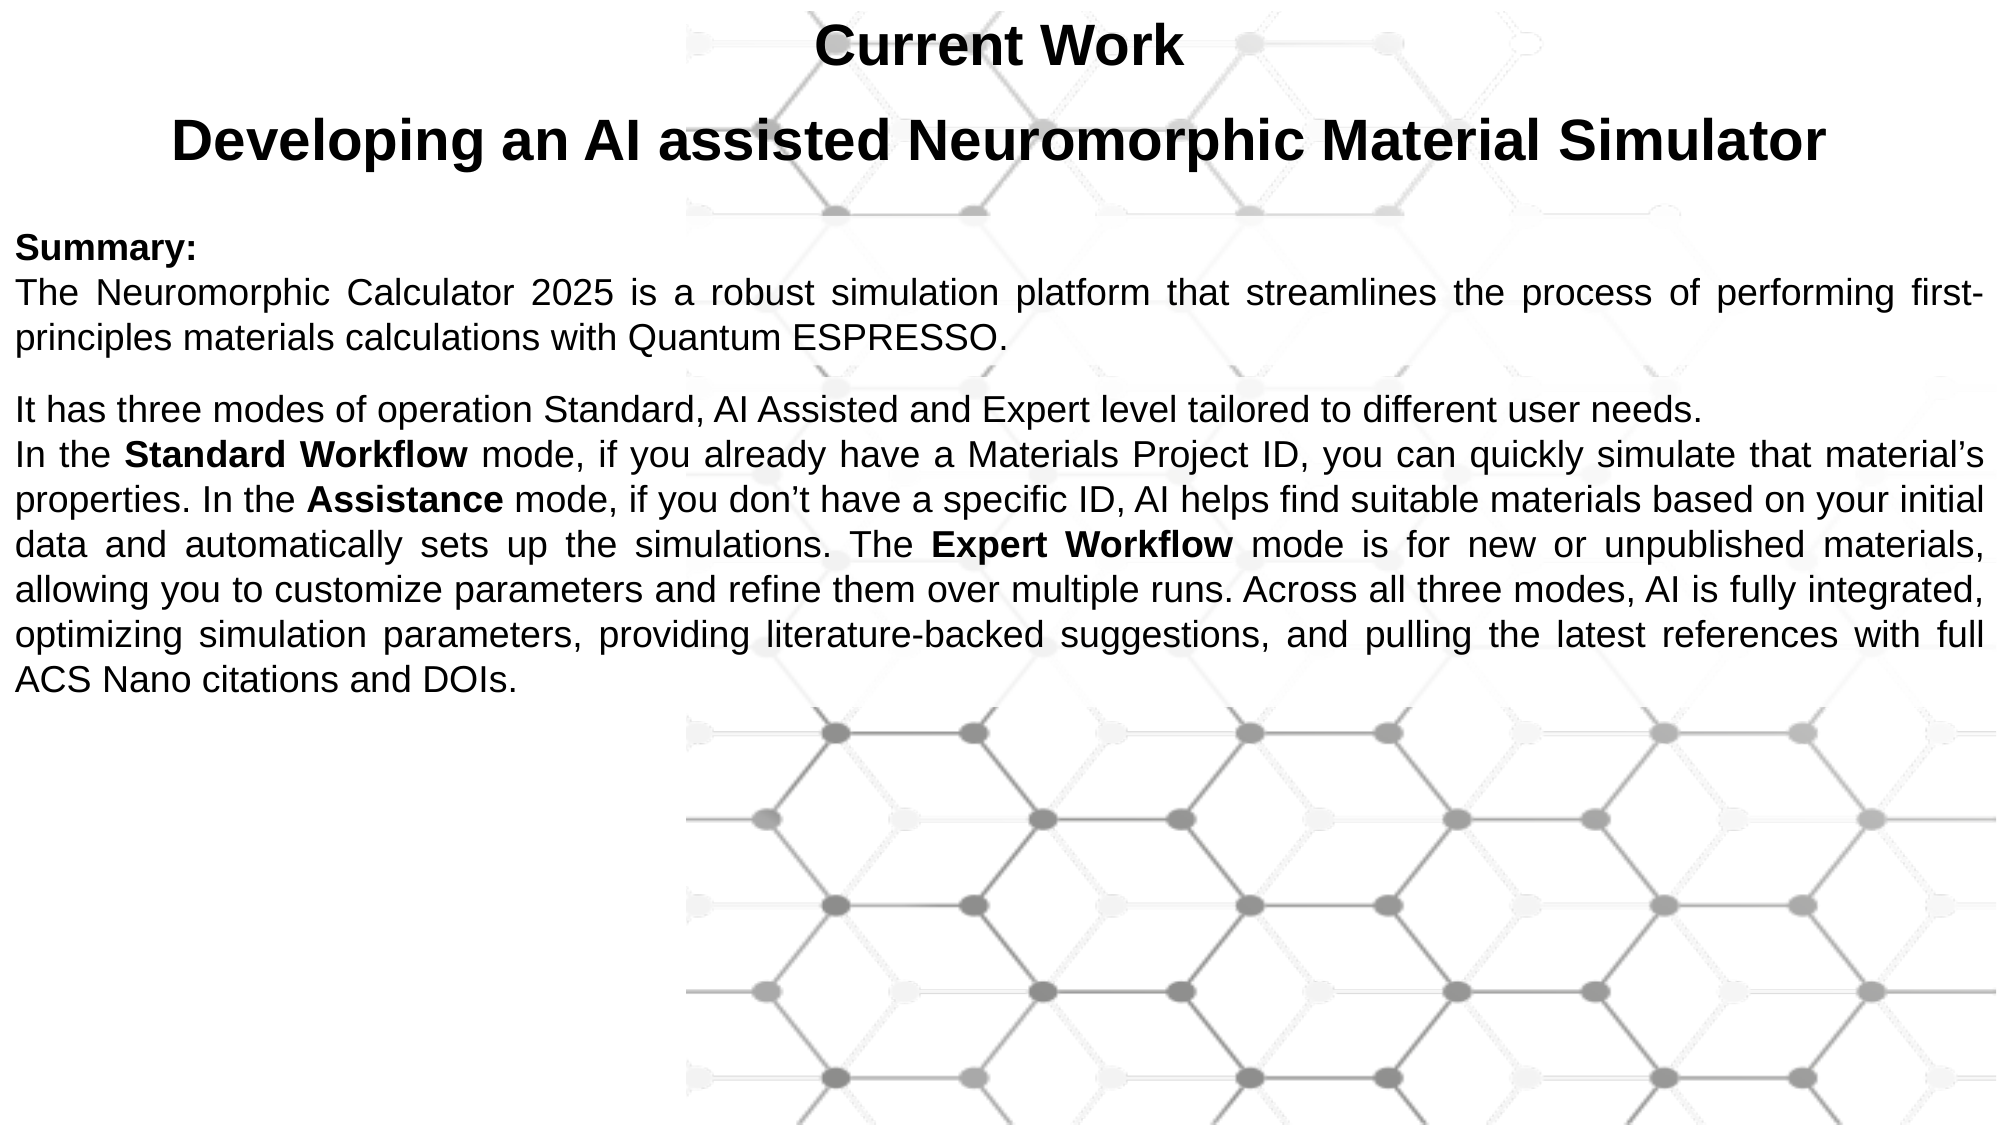

Current Work
Developing an AI assisted Neuromorphic Material Simulator

Summary:
The Neuromorphic Calculator 2025 is a robust simulation platform that streamlines the process of performing first-principles materials calculations with Quantum ESPRESSO.
It has three modes of operation Standard, AI Assisted and Expert level tailored to different user needs.
In the Standard Workflow mode, if you already have a Materials Project ID, you can quickly simulate that material’s properties. In the Assistance mode, if you don’t have a specific ID, AI helps find suitable materials based on your initial data and automatically sets up the simulations. The Expert Workflow mode is for new or unpublished materials, allowing you to customize parameters and refine them over multiple runs. Across all three modes, AI is fully integrated, optimizing simulation parameters, providing literature-backed suggestions, and pulling the latest references with full ACS Nano citations and DOIs.